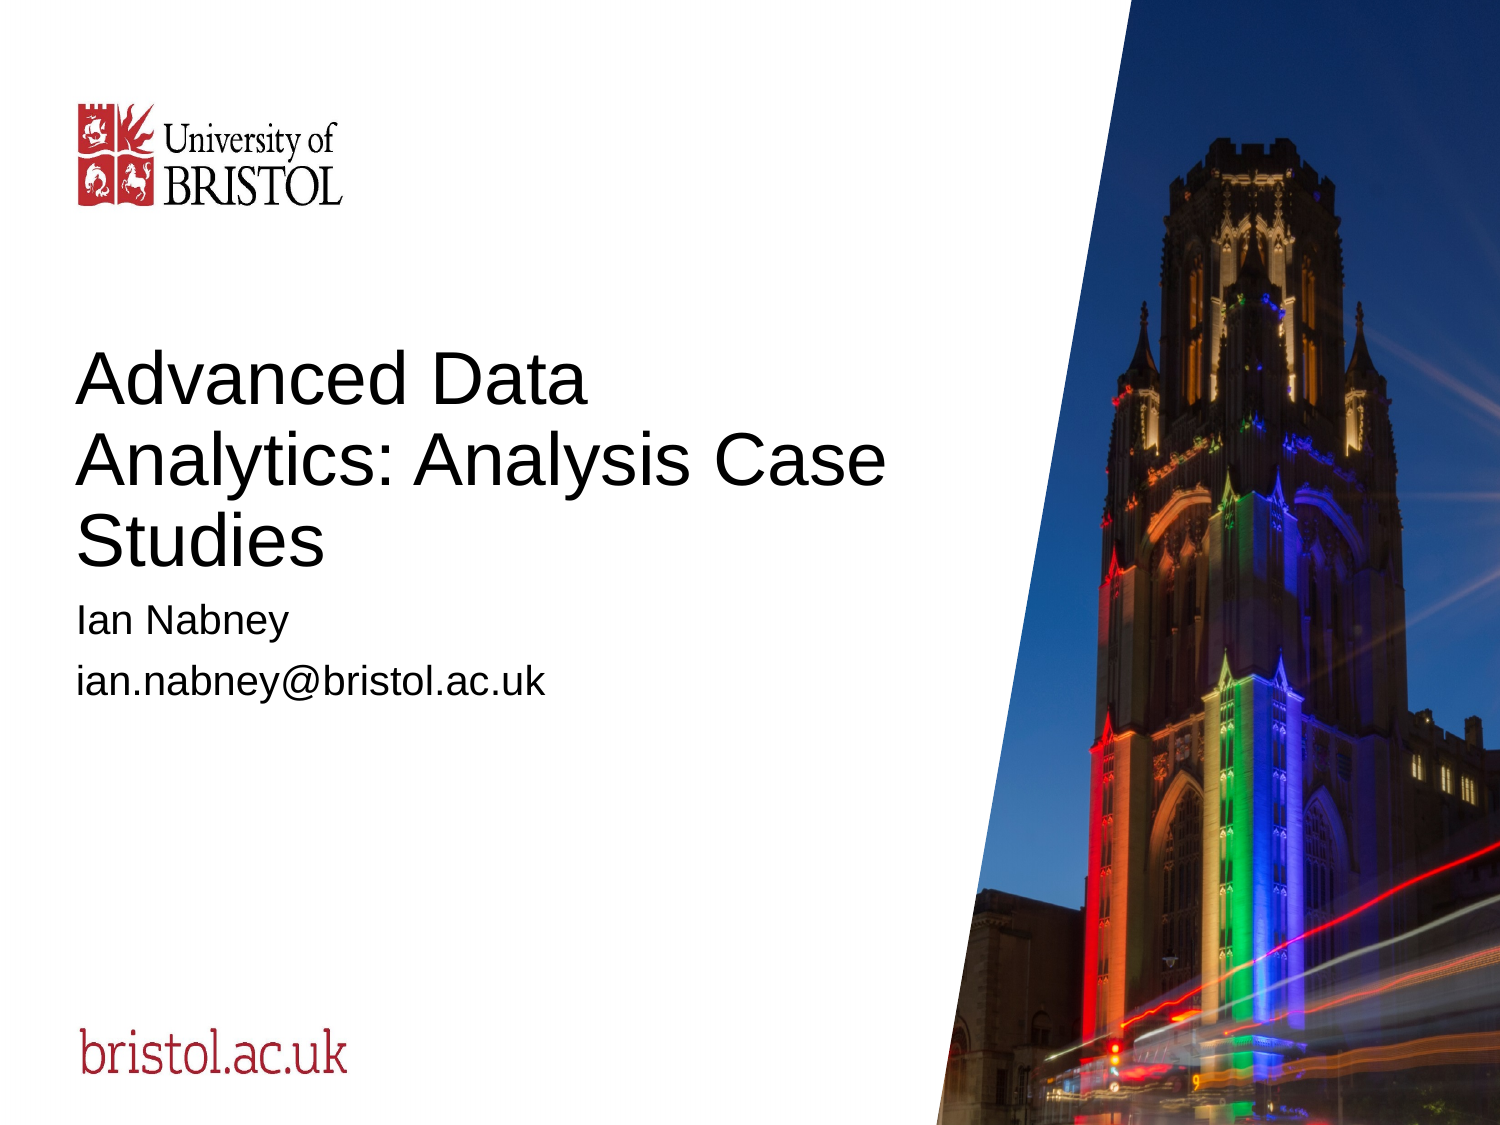

# Advanced Data Analytics: Analysis Case Studies
Ian Nabney
ian.nabney@bristol.ac.uk